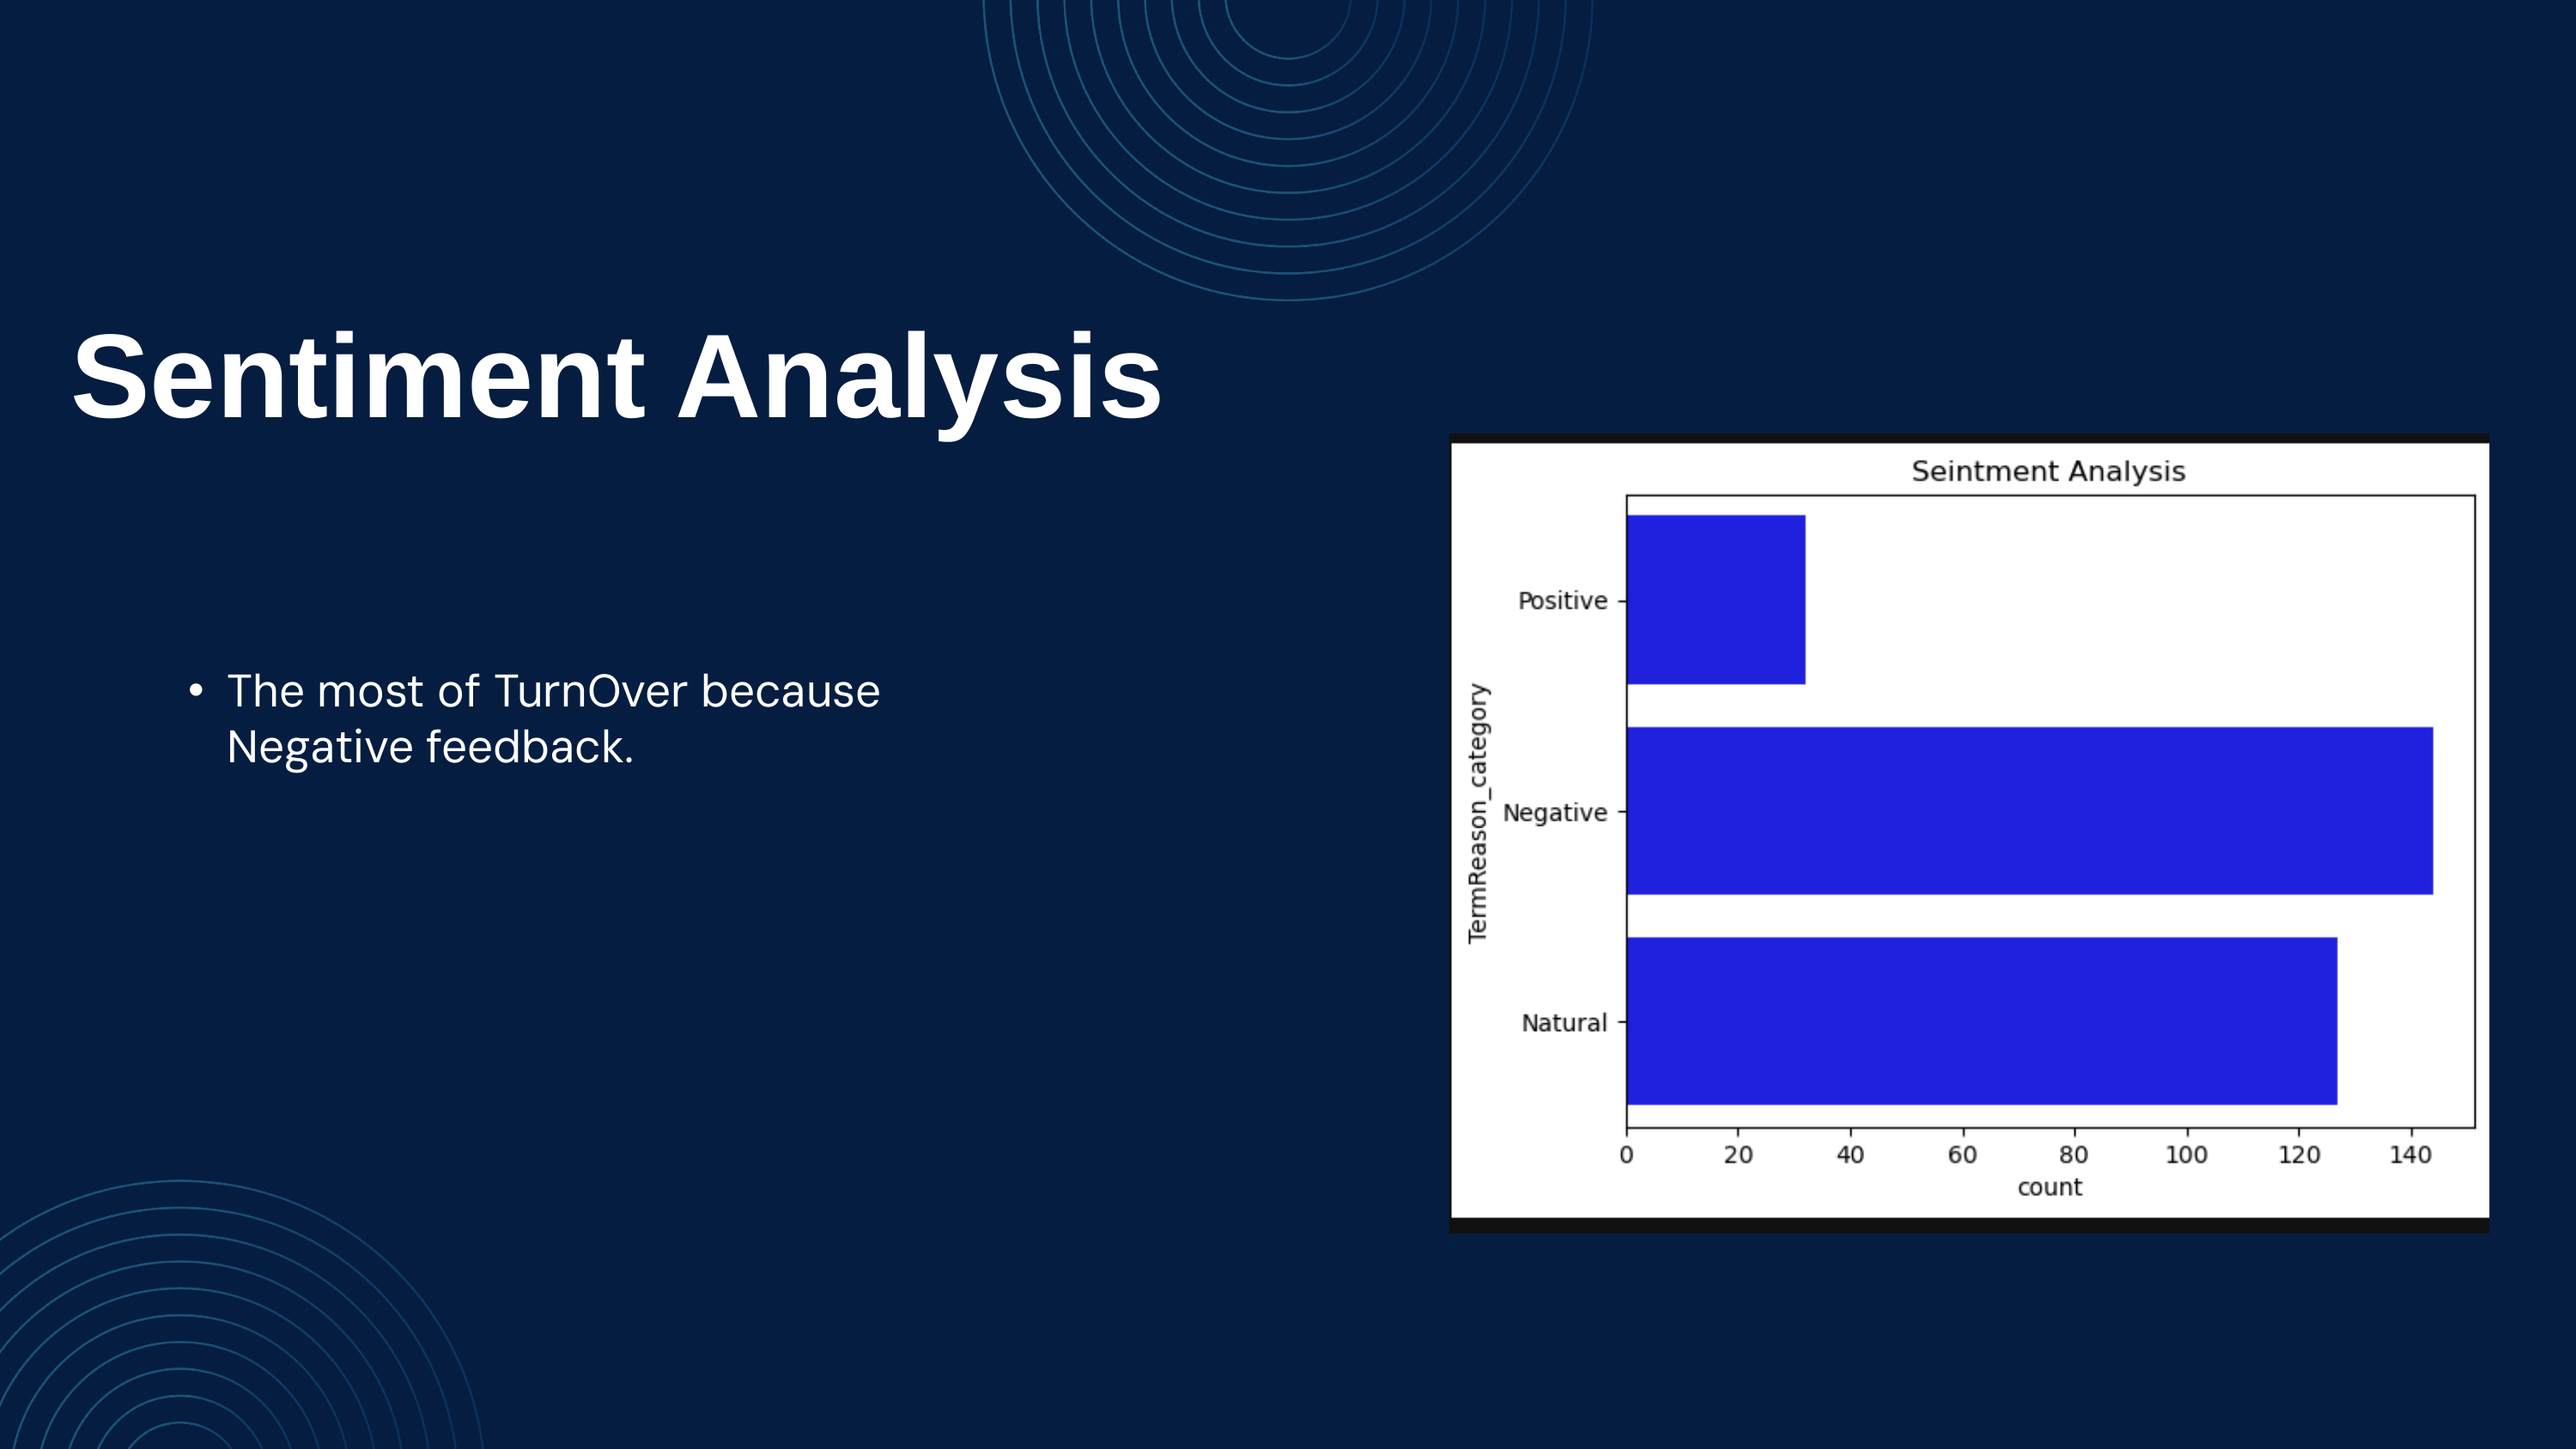

Sentiment Analysis

The most of TurnOver because Negative feedback.